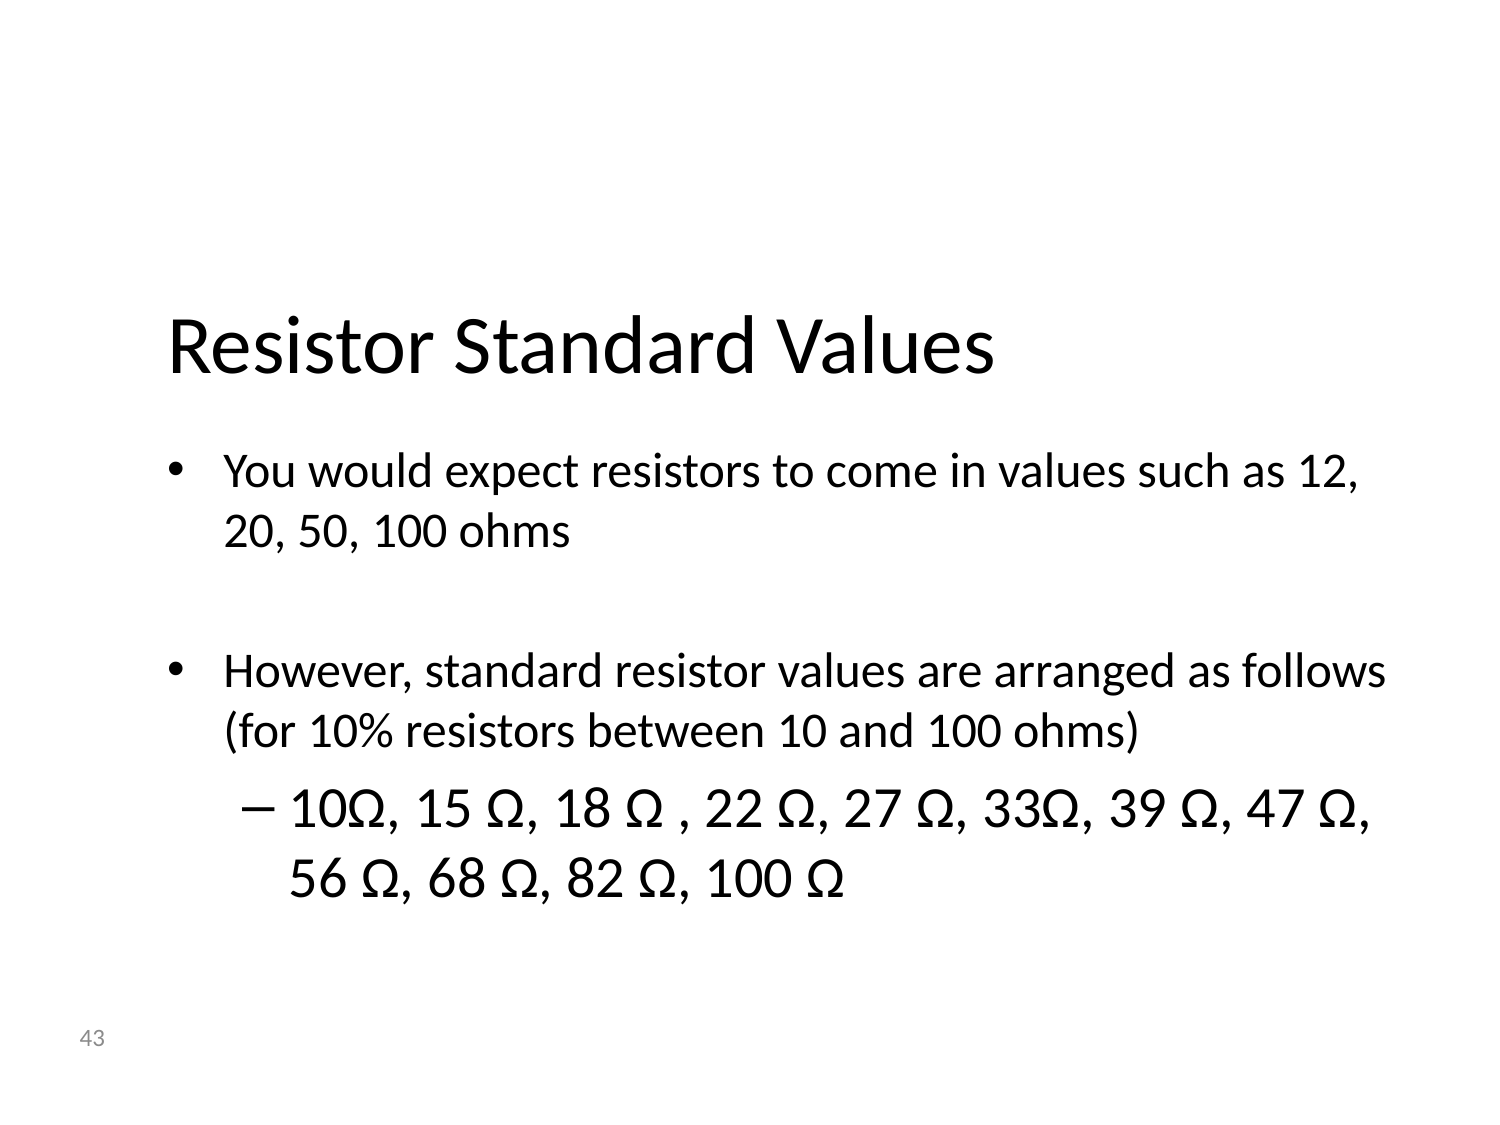

# Resistor Standard Values
You would expect resistors to come in values such as 12, 20, 50, 100 ohms

However, standard resistor values are arranged as follows (for 10% resistors between 10 and 100 ohms)
10Ω, 15 Ω, 18 Ω , 22 Ω, 27 Ω, 33Ω, 39 Ω, 47 Ω, 56 Ω, 68 Ω, 82 Ω, 100 Ω

43